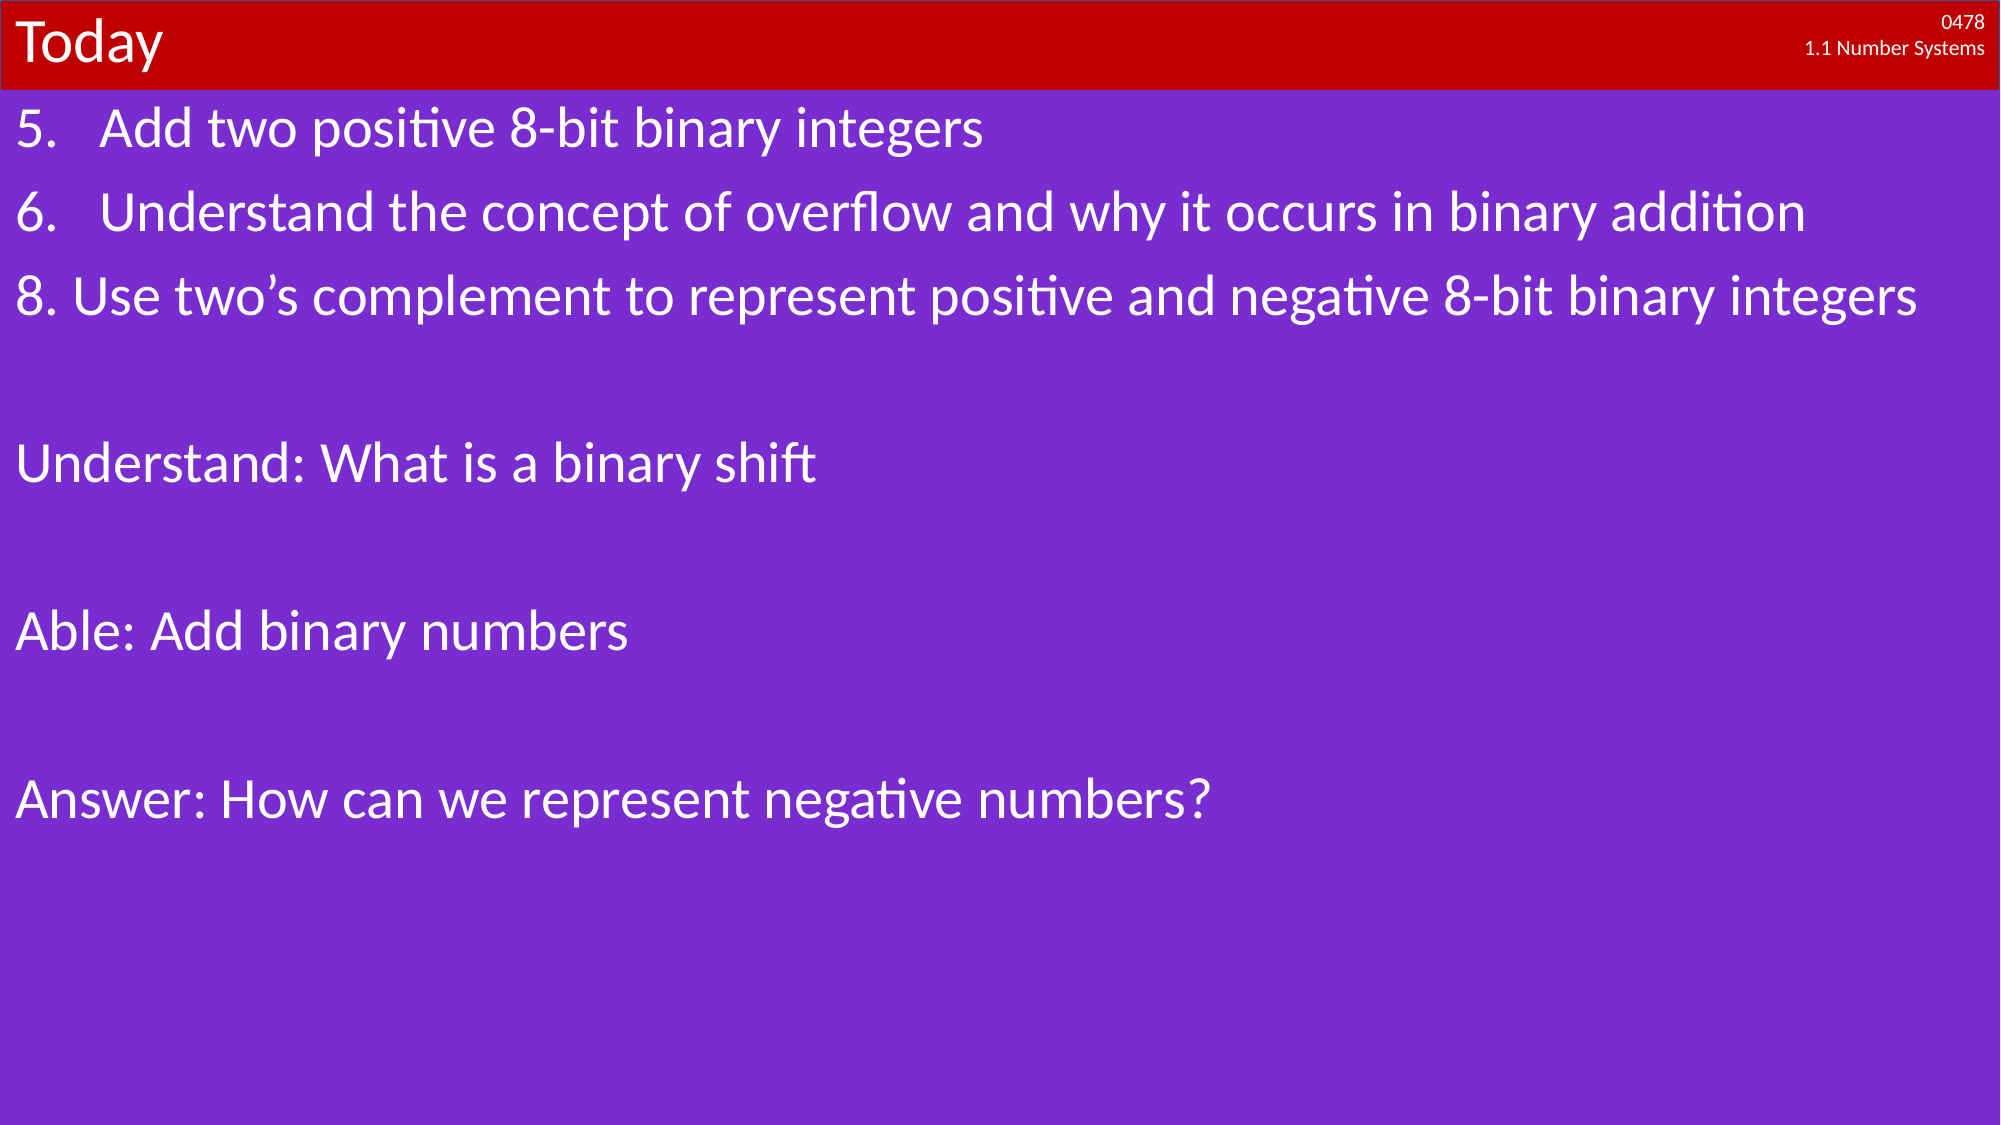

# Today
Add two positive 8-bit binary integers
Understand the concept of overflow and why it occurs in binary addition
8. Use two’s complement to represent positive and negative 8-bit binary integers

Understand: What is a binary shift

Able: Add binary numbers

Answer: How can we represent negative numbers?